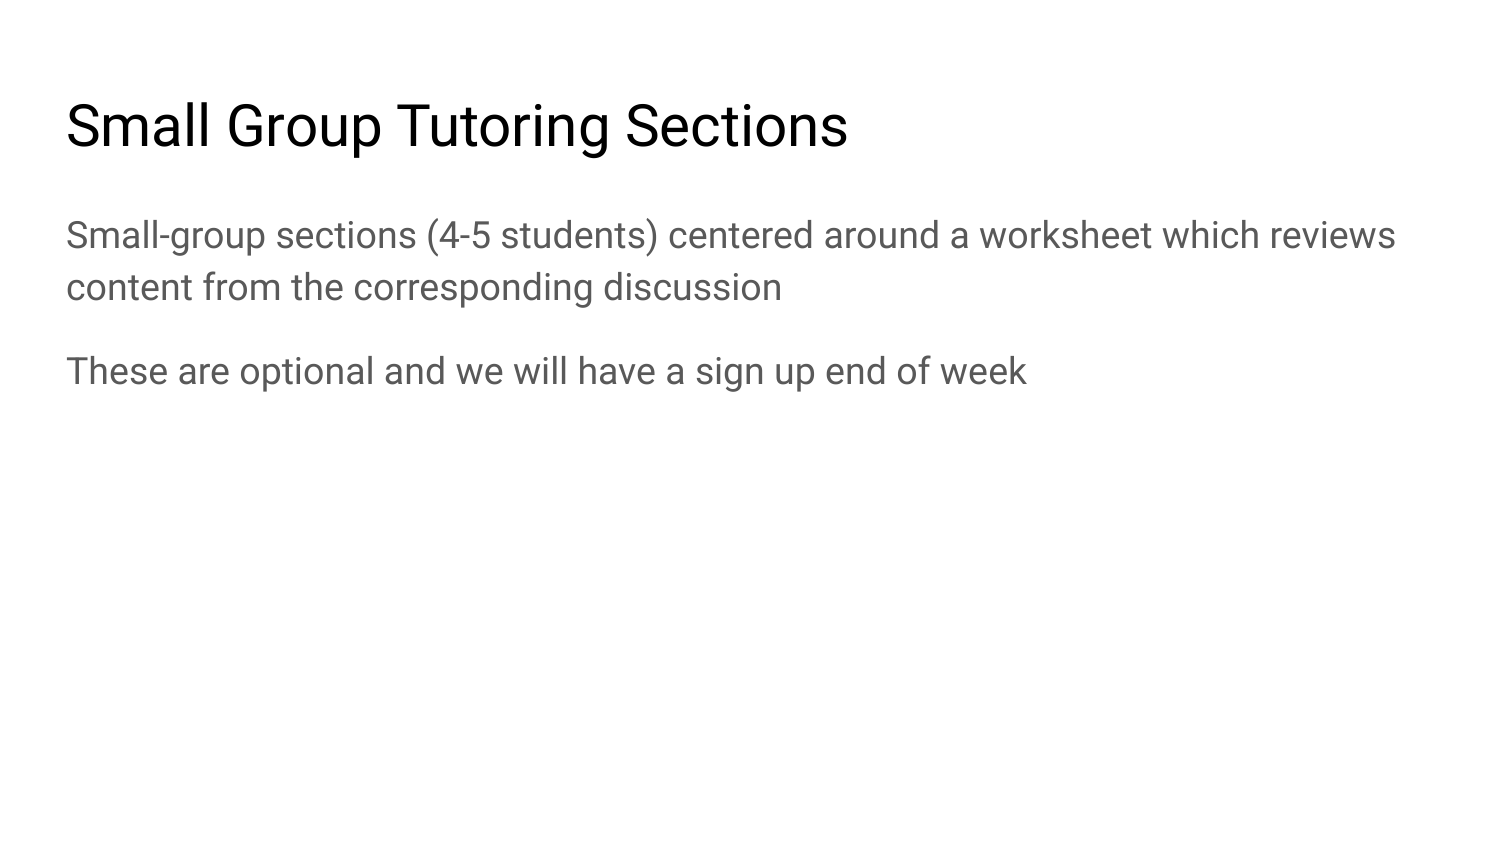

# Small Group Tutoring Sections
Small-group sections (4-5 students) centered around a worksheet which reviews content from the corresponding discussion
These are optional and we will have a sign up end of week